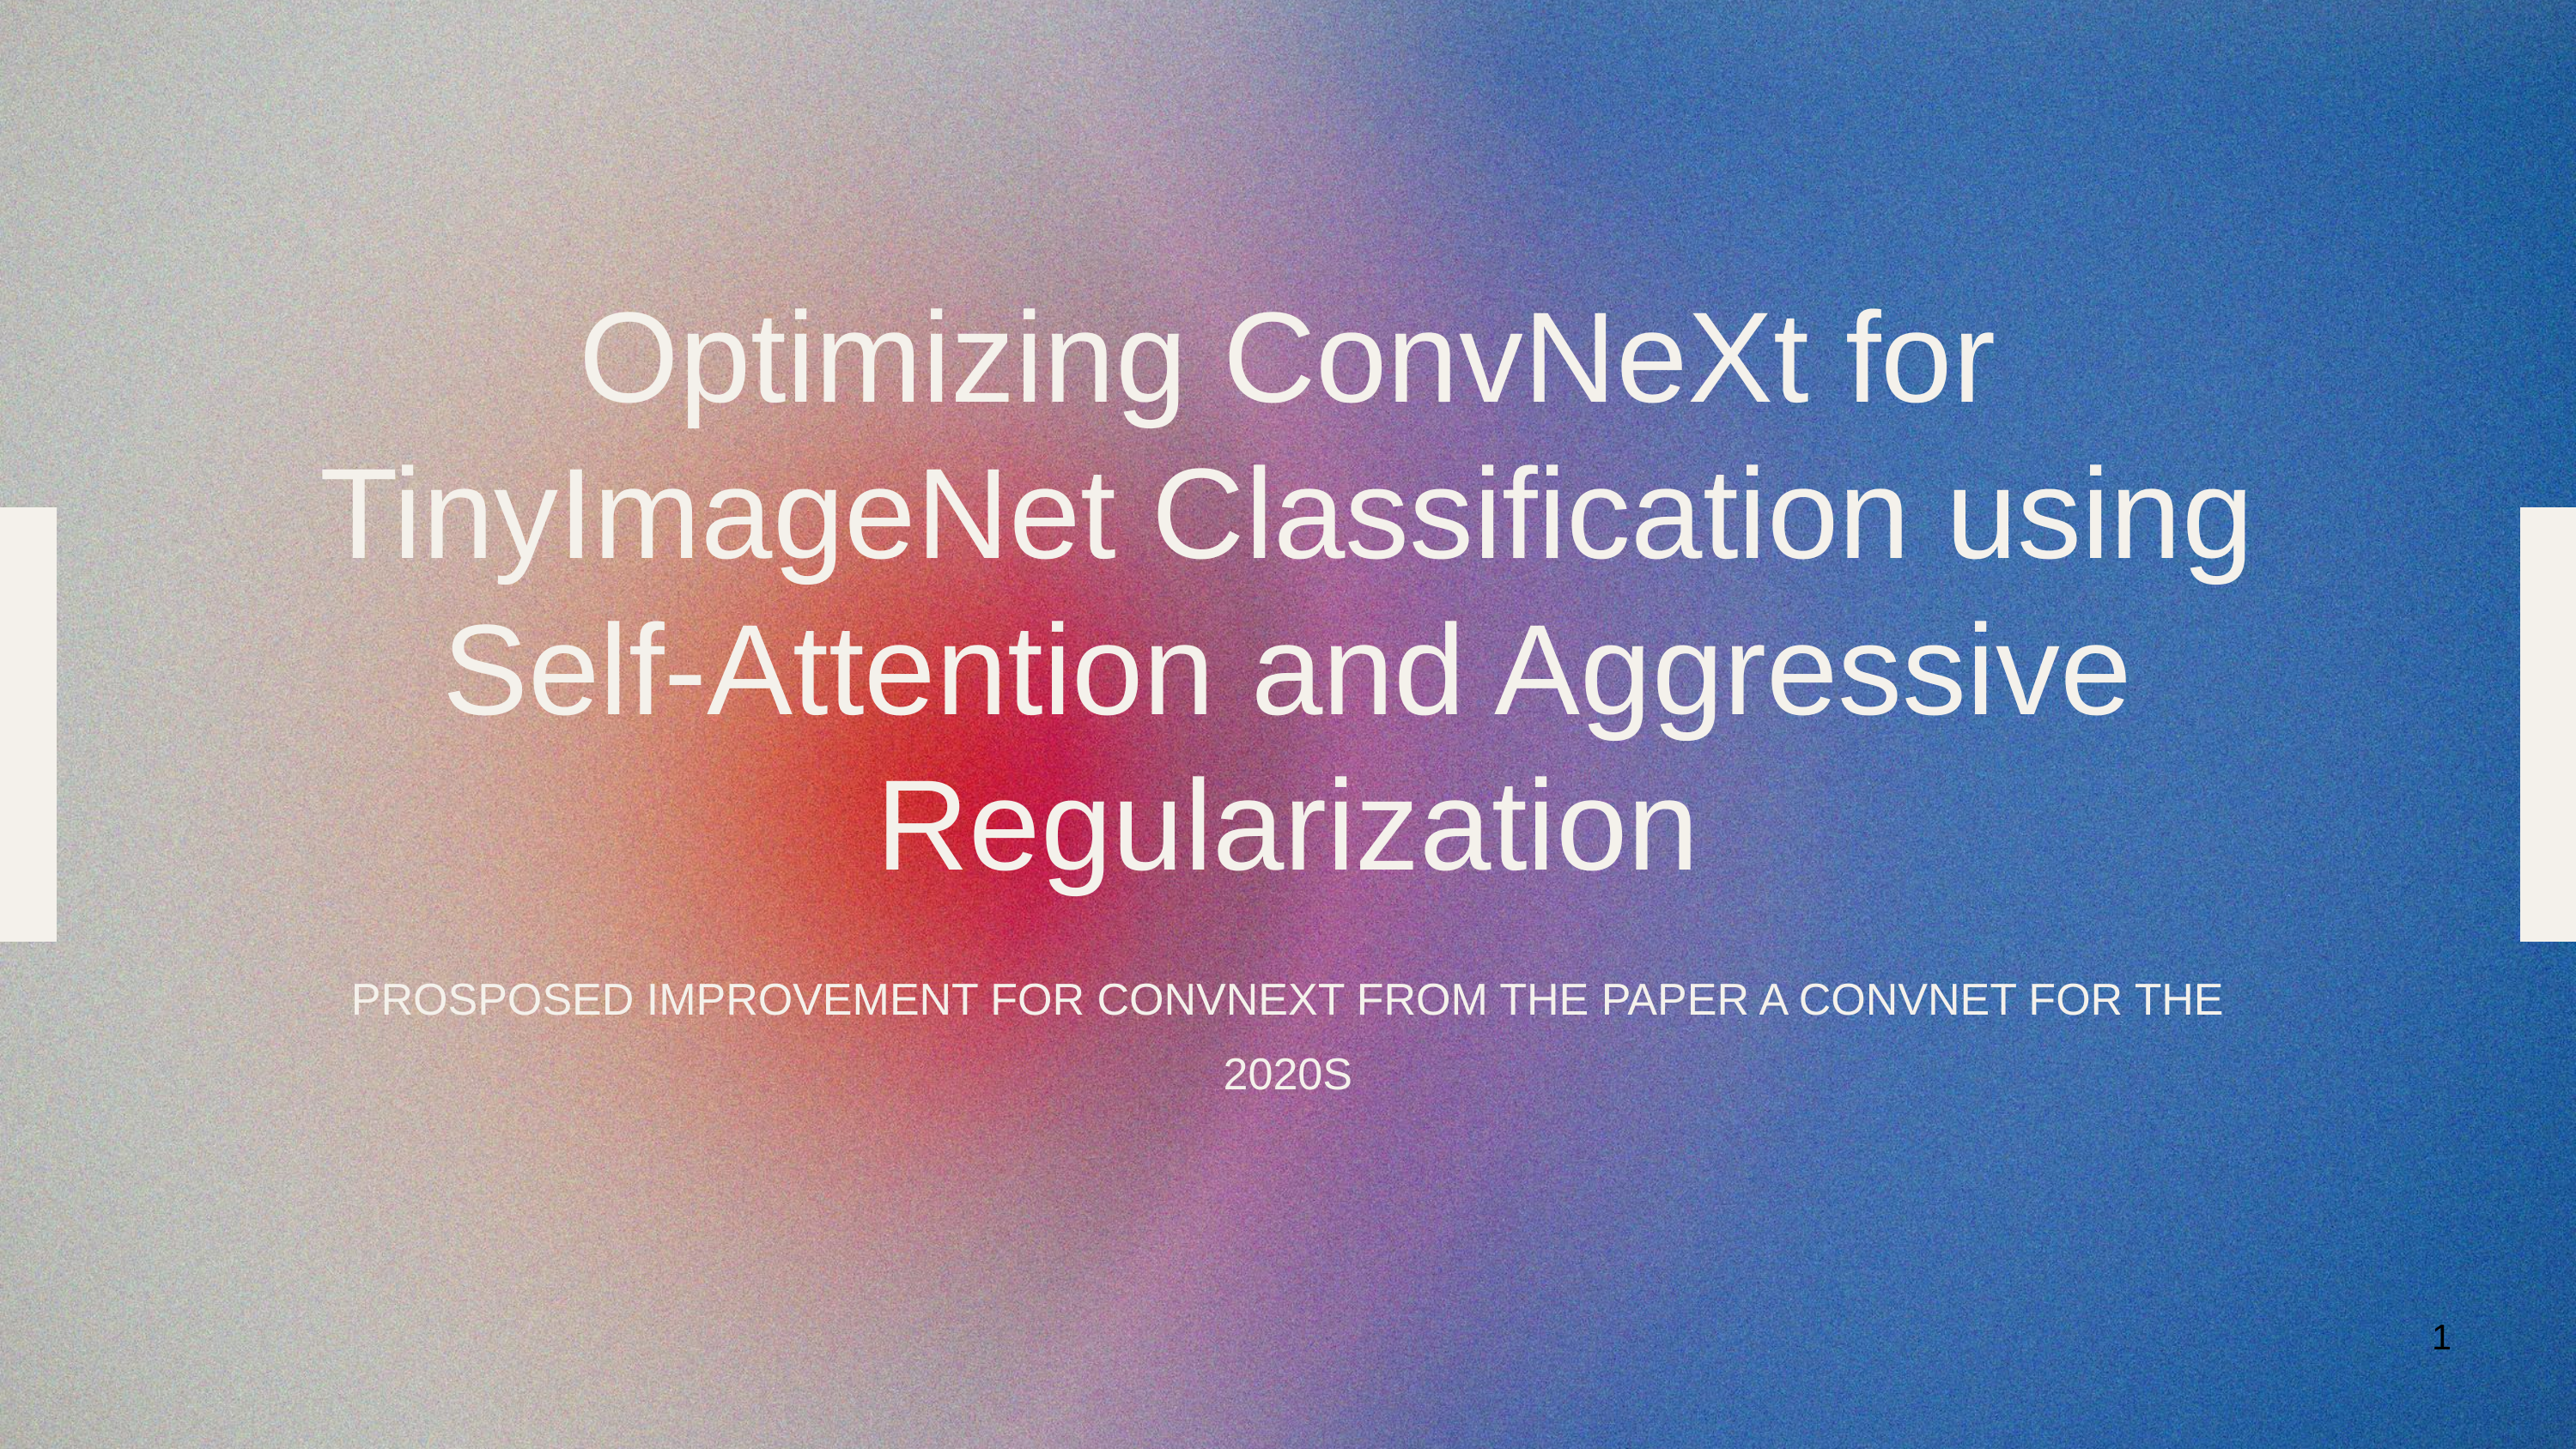

Optimizing ConvNeXt for TinyImageNet Classification using Self-Attention and Aggressive Regularization

PROSPOSED IMPROVEMENT FOR CONVNEXT FROM THE PAPER A CONVNET FOR THE 2020S
1